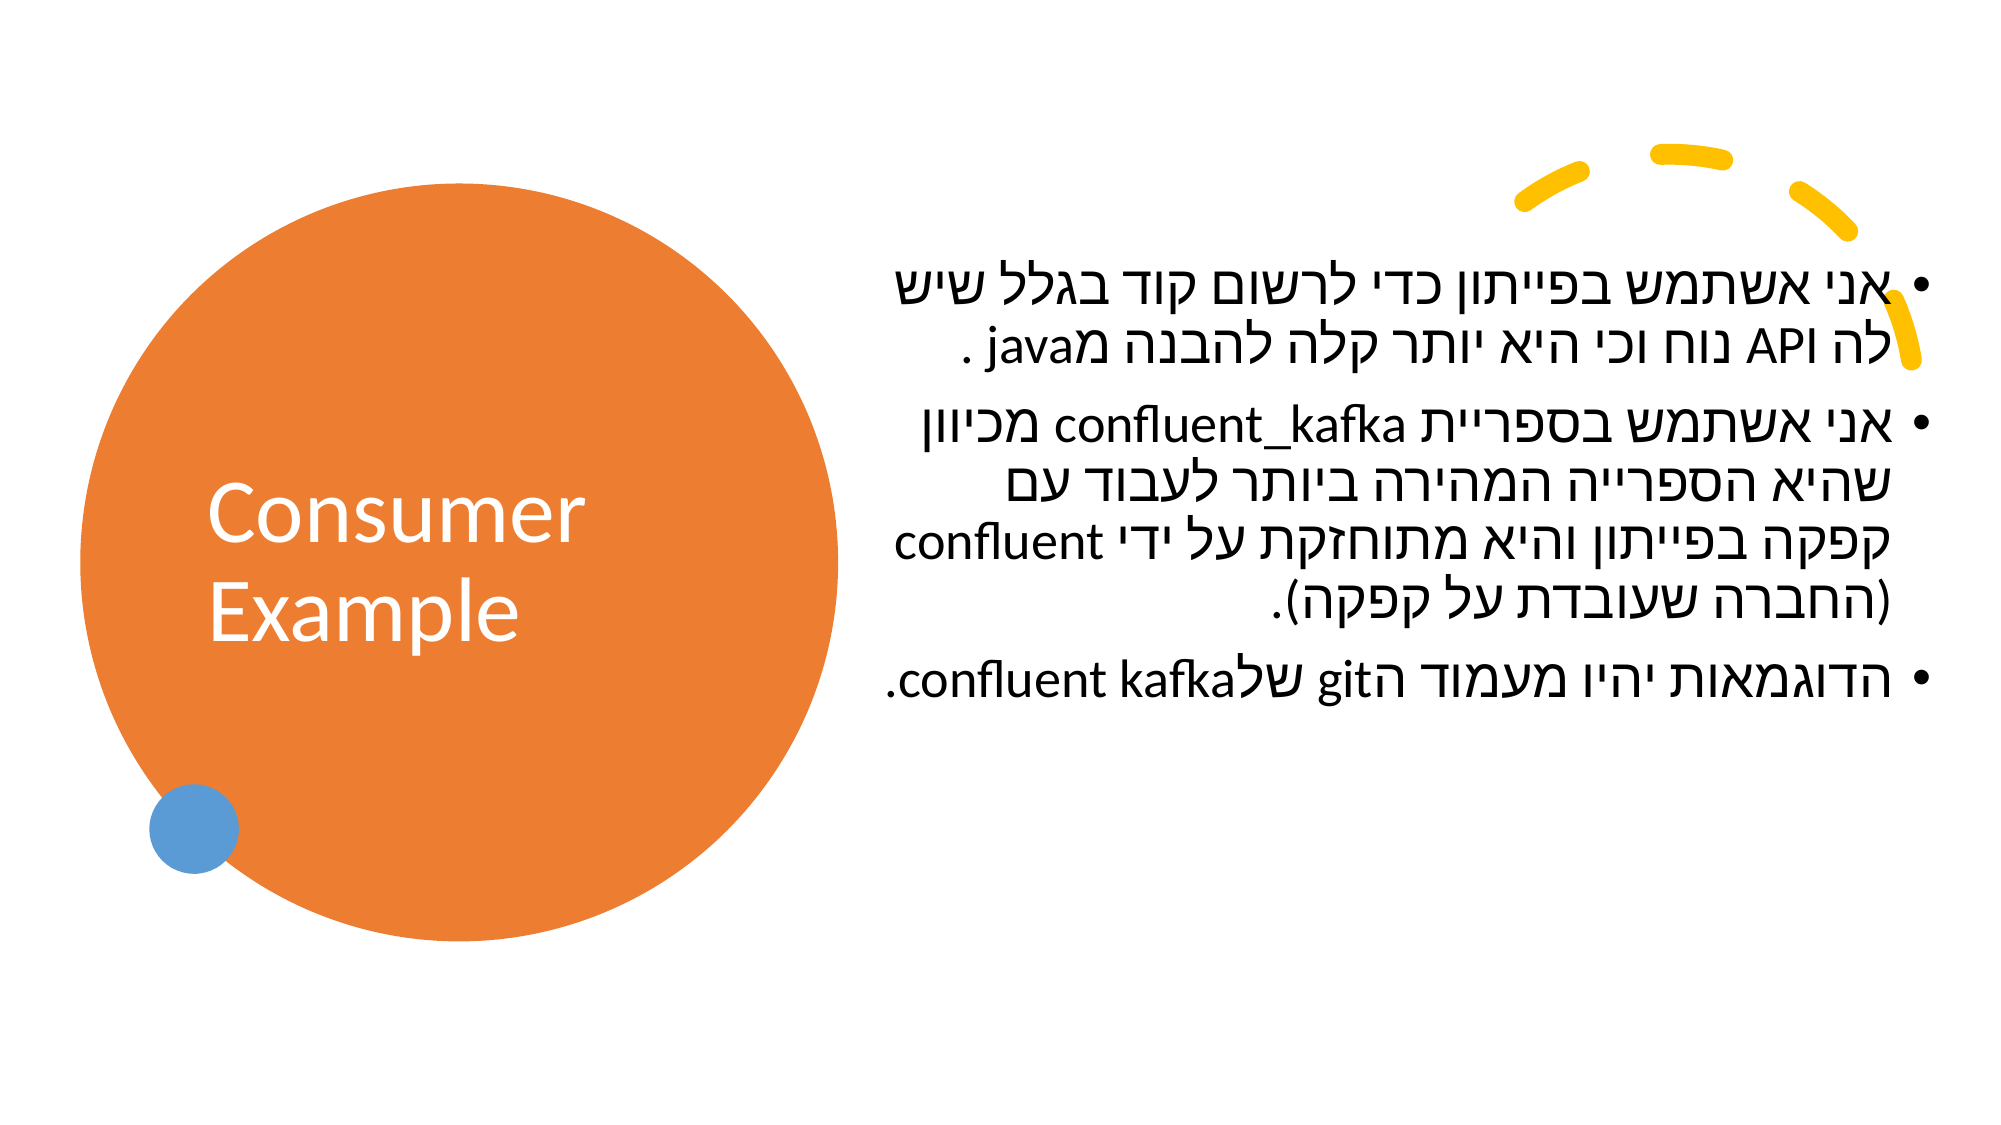

# Consumer Example
אני אשתמש בפייתון כדי לרשום קוד בגלל שיש לה API נוח וכי היא יותר קלה להבנה מjava .
אני אשתמש בספריית confluent_kafka מכיוון שהיא הספרייה המהירה ביותר לעבוד עם קפקה בפייתון והיא מתוחזקת על ידי confluent (החברה שעובדת על קפקה).
הדוגמאות יהיו מעמוד הgit שלconfluent kafka.